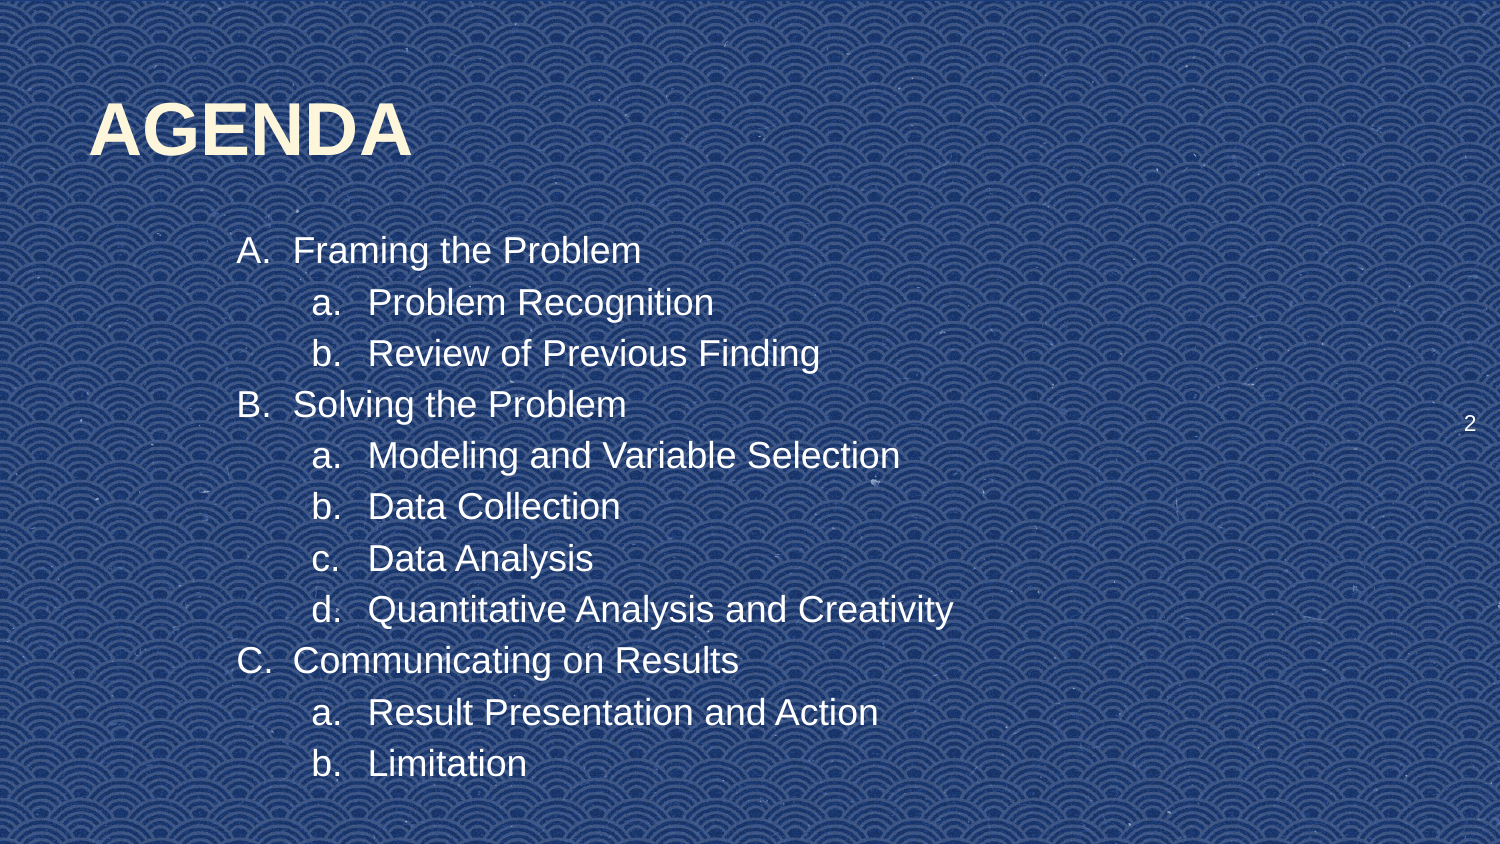

2
AGENDA
Framing the Problem
Problem Recognition
Review of Previous Finding
Solving the Problem
Modeling and Variable Selection
Data Collection
Data Analysis
Quantitative Analysis and Creativity
Communicating on Results
Result Presentation and Action
Limitation